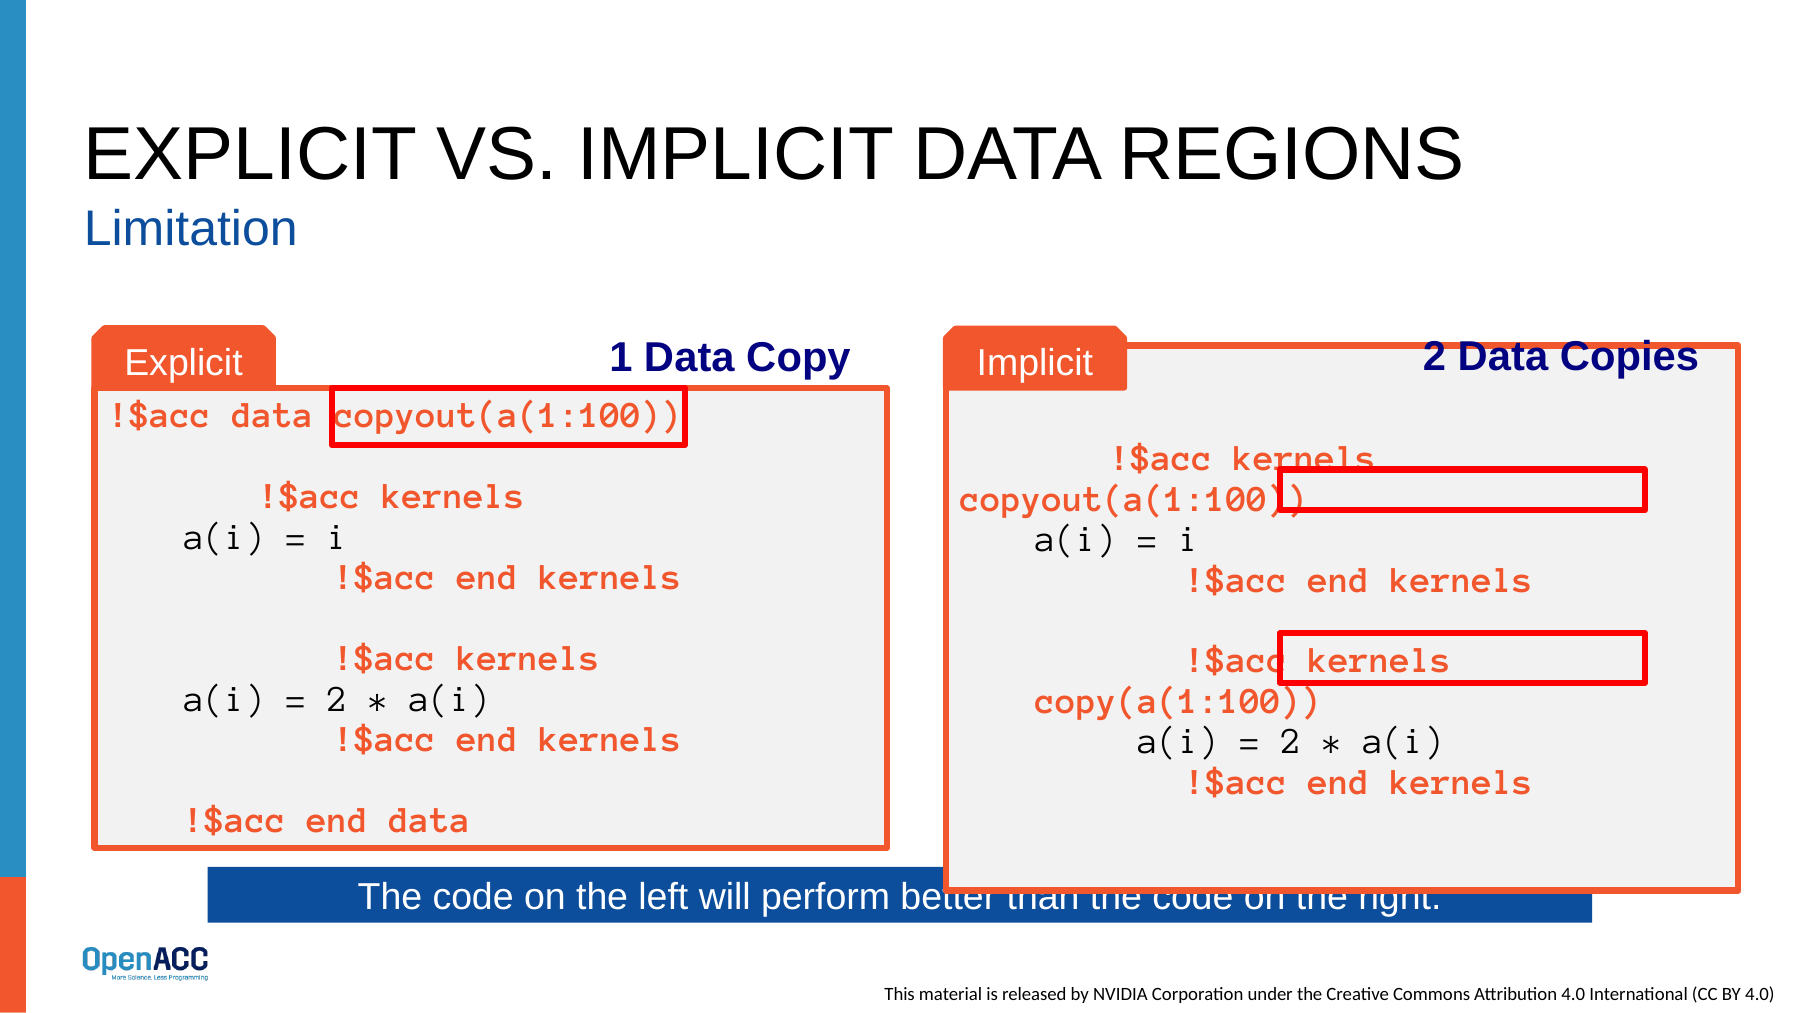

# Explicit vs. Implicit data regions
Limitation
2 Data Copies
1 Data Copy
Explicit
Implicit
!$acc data copyout(a(1:100))

	!$acc kernels
a(i) = i
	!$acc end kernels

	!$acc kernels
a(i) = 2 * a(i)
	!$acc end kernels

!$acc end data

	!$acc kernels copyout(a(1:100))
a(i) = i
	!$acc end kernels

	!$acc kernels copy(a(1:100))
     a(i) = 2 * a(i)
	!$acc end kernels

The code on the left will perform better than the code on the right.